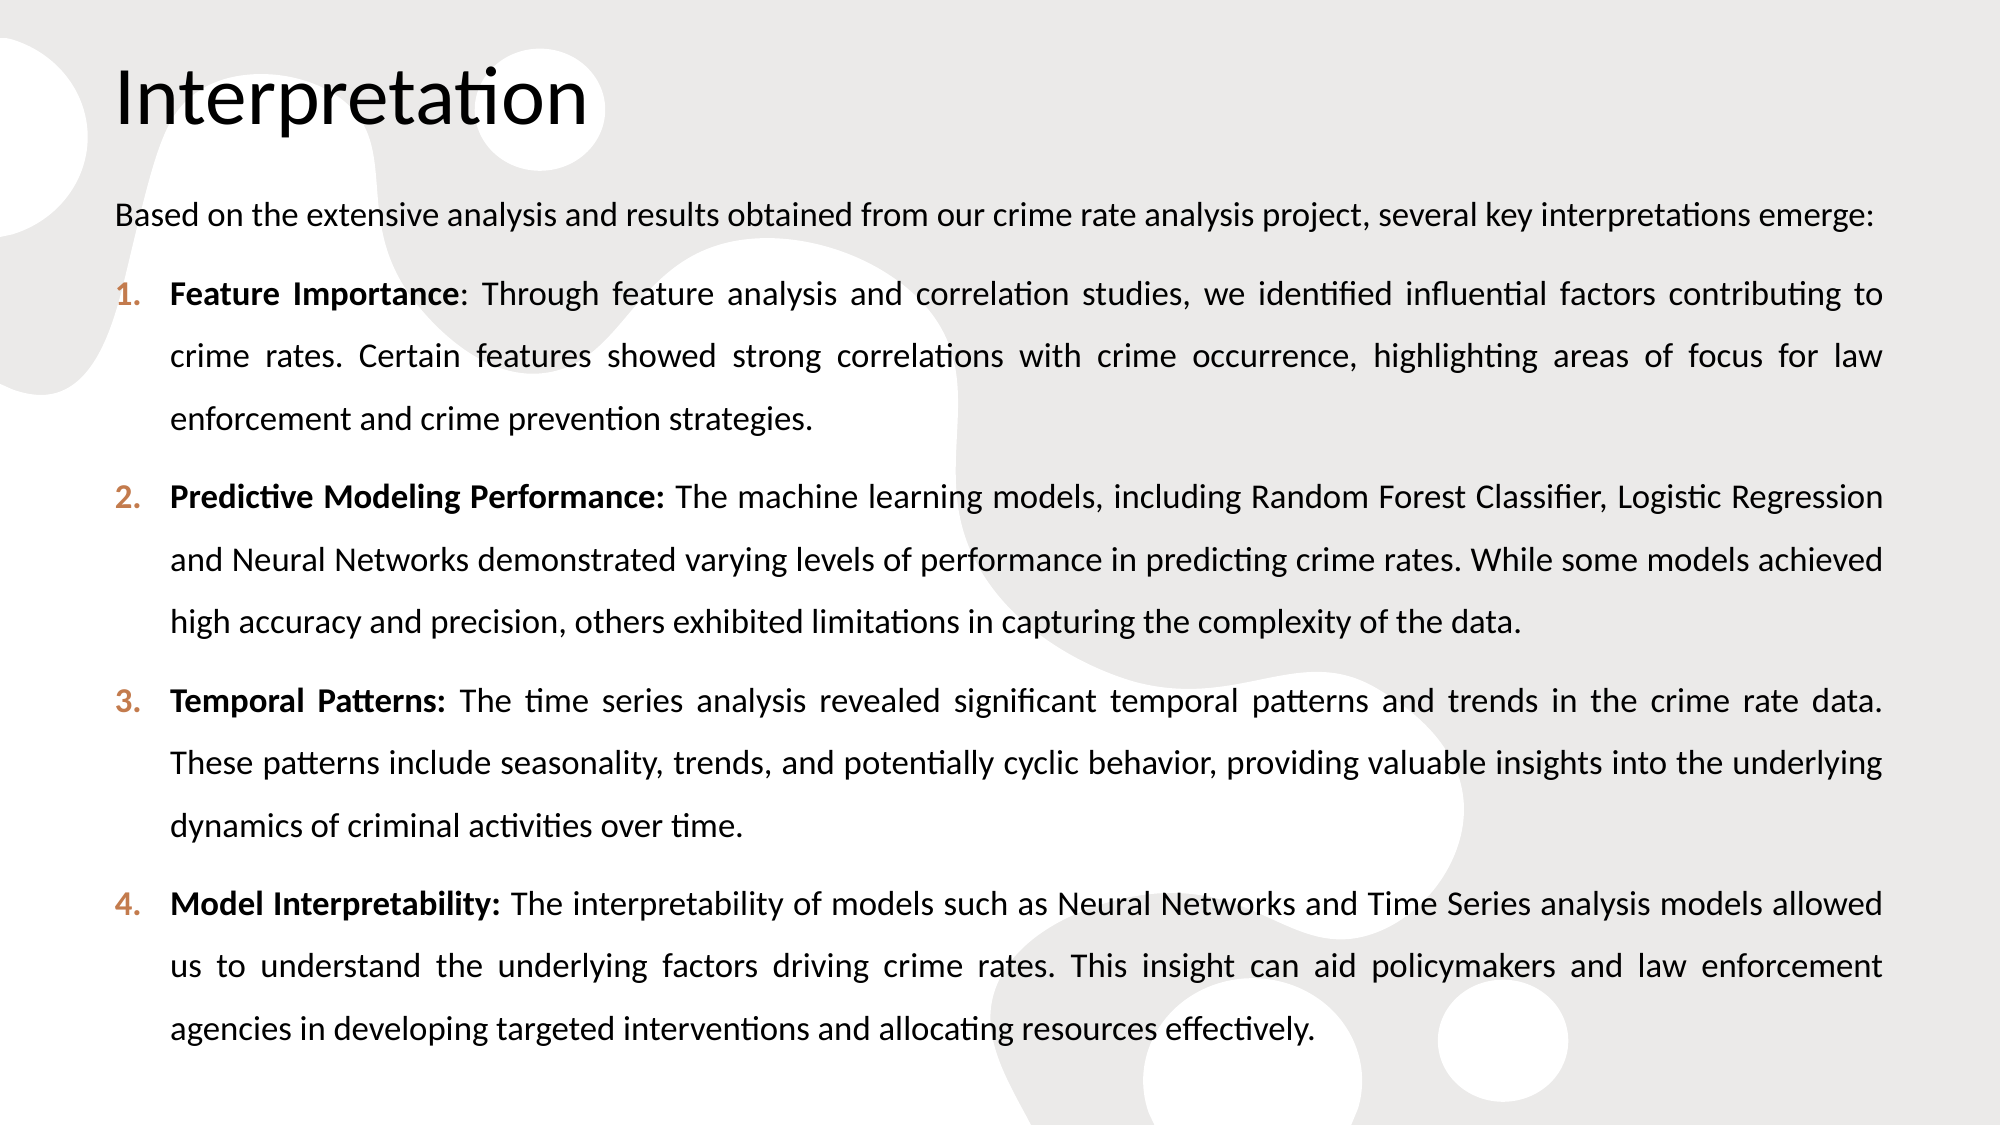

# Interpretation
Based on the extensive analysis and results obtained from our crime rate analysis project, several key interpretations emerge:
Feature Importance: Through feature analysis and correlation studies, we identified influential factors contributing to crime rates. Certain features showed strong correlations with crime occurrence, highlighting areas of focus for law enforcement and crime prevention strategies.
Predictive Modeling Performance: The machine learning models, including Random Forest Classifier, Logistic Regression and Neural Networks demonstrated varying levels of performance in predicting crime rates. While some models achieved high accuracy and precision, others exhibited limitations in capturing the complexity of the data.
Temporal Patterns: The time series analysis revealed significant temporal patterns and trends in the crime rate data. These patterns include seasonality, trends, and potentially cyclic behavior, providing valuable insights into the underlying dynamics of criminal activities over time.
Model Interpretability: The interpretability of models such as Neural Networks and Time Series analysis models allowed us to understand the underlying factors driving crime rates. This insight can aid policymakers and law enforcement agencies in developing targeted interventions and allocating resources effectively.